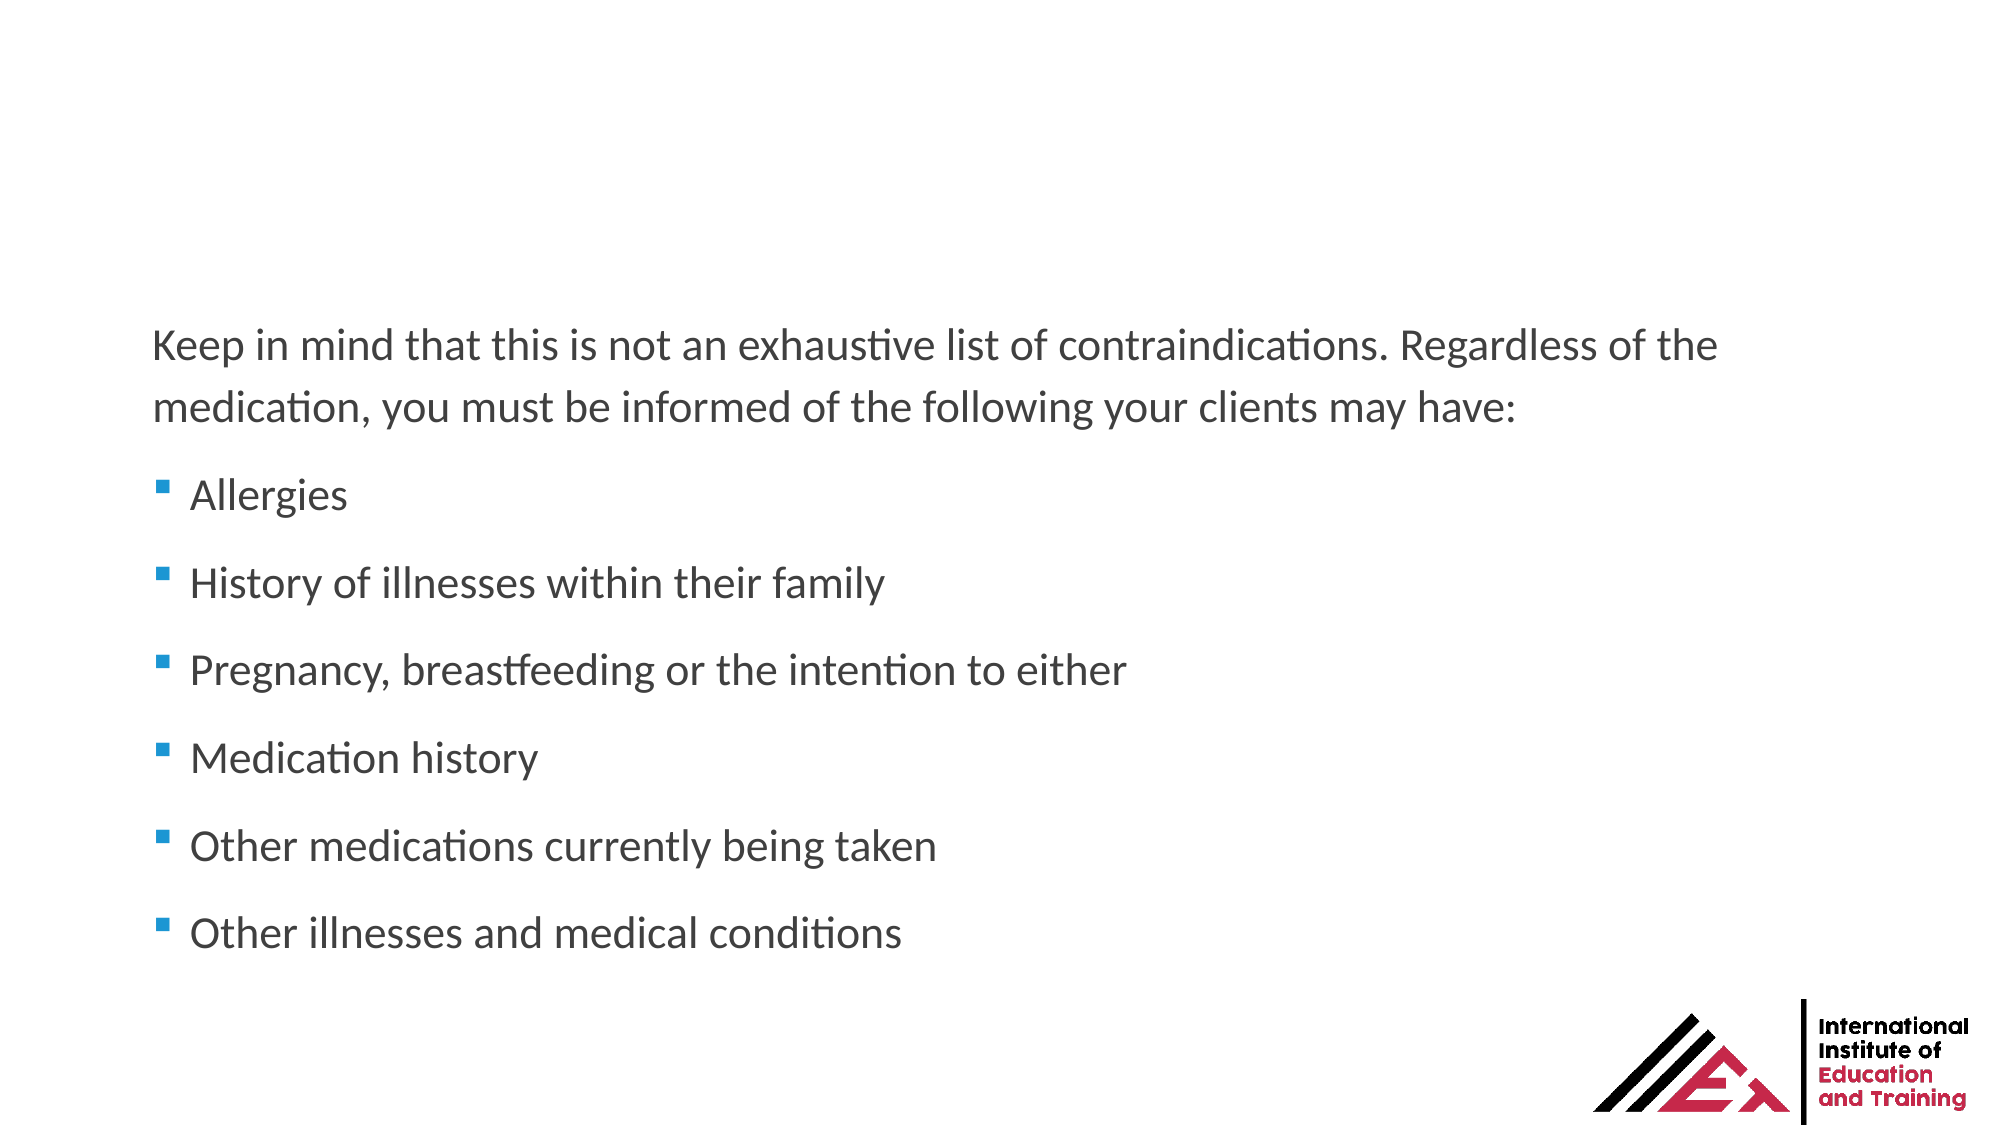

Keep in mind that this is not an exhaustive list of contraindications. Regardless of the medication, you must be informed of the following your clients may have:
Allergies
History of illnesses within their family
Pregnancy, breastfeeding or the intention to either
Medication history
Other medications currently being taken
Other illnesses and medical conditions